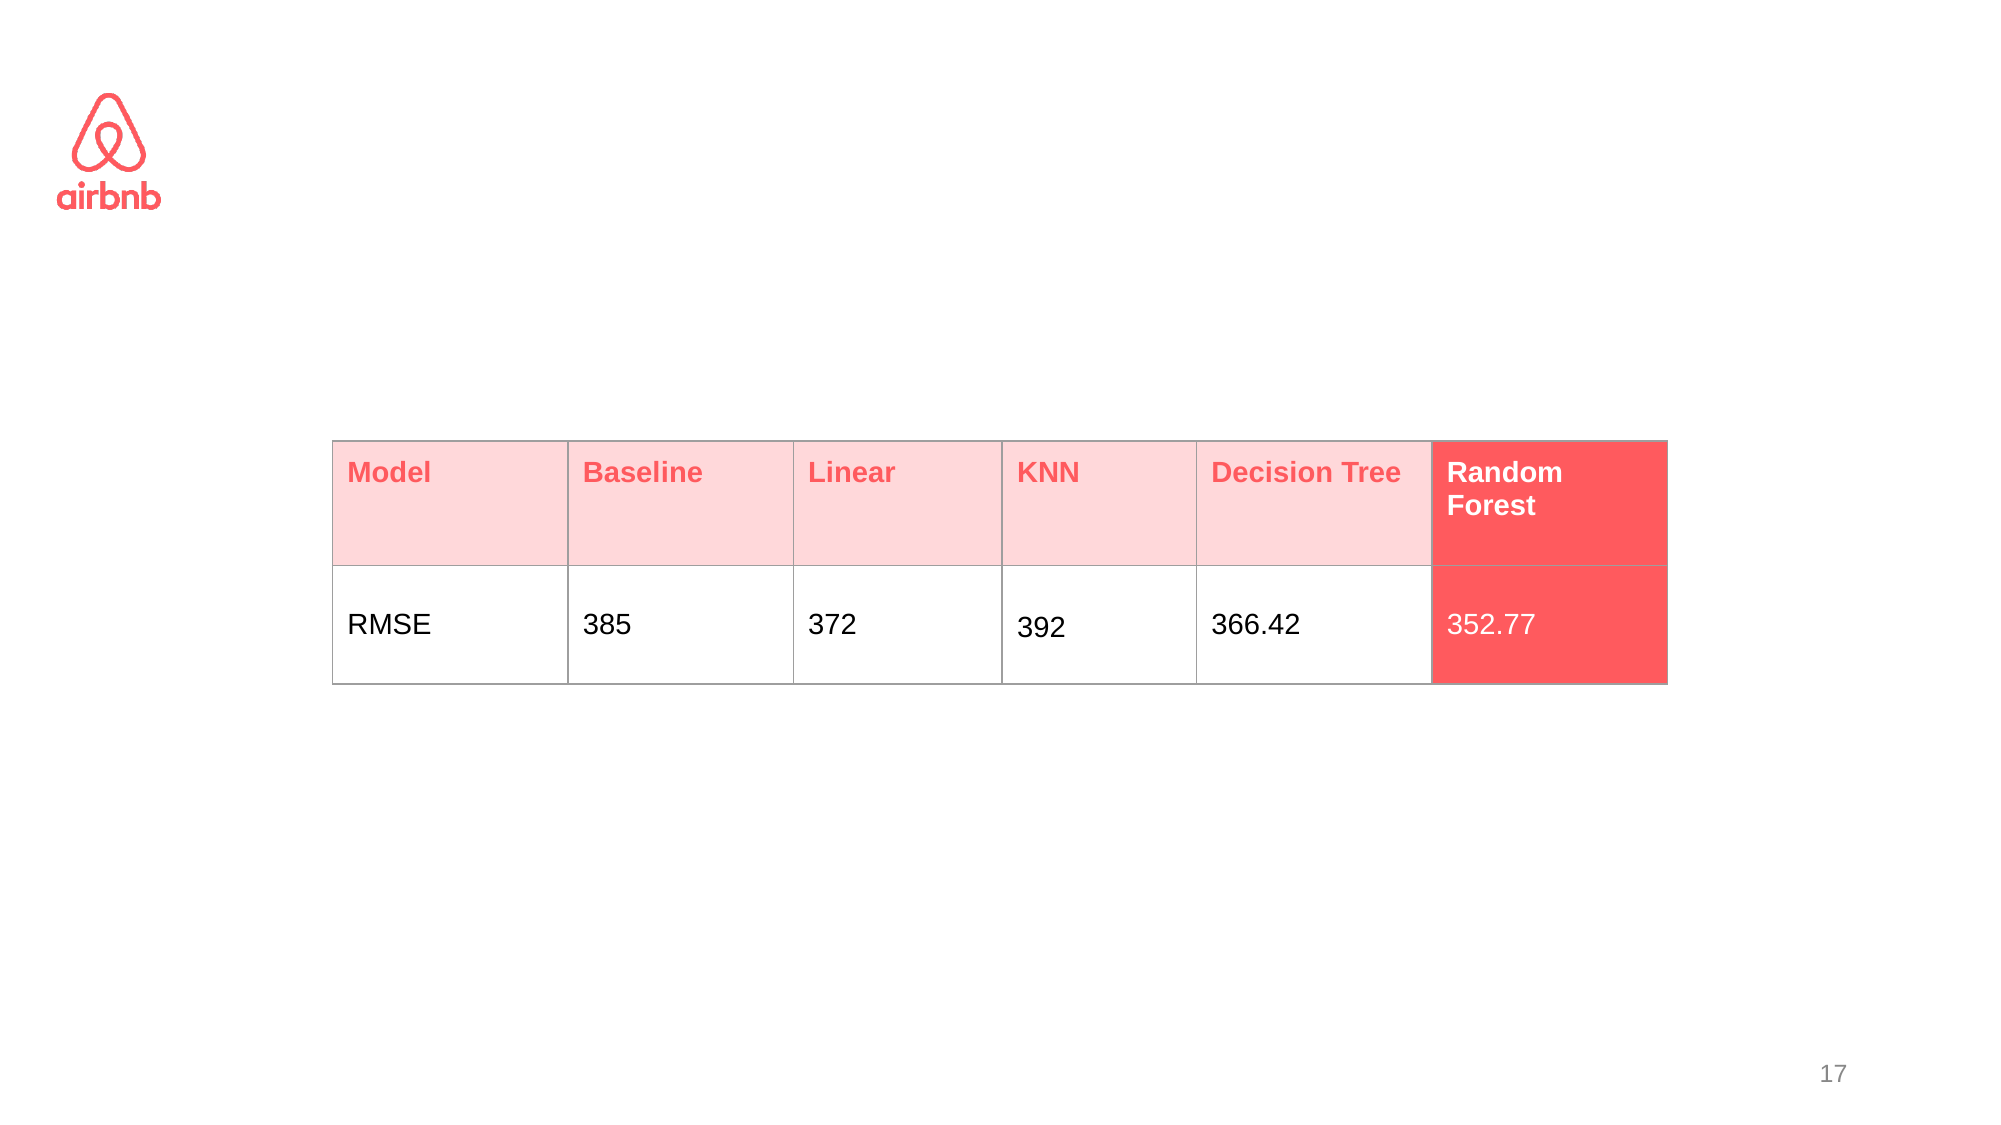

| Model | Baseline | Linear | KNN | Decision Tree | Random Forest |
| --- | --- | --- | --- | --- | --- |
| RMSE | 385 | 372 | 392 | 366.42 | 352.77 |
17